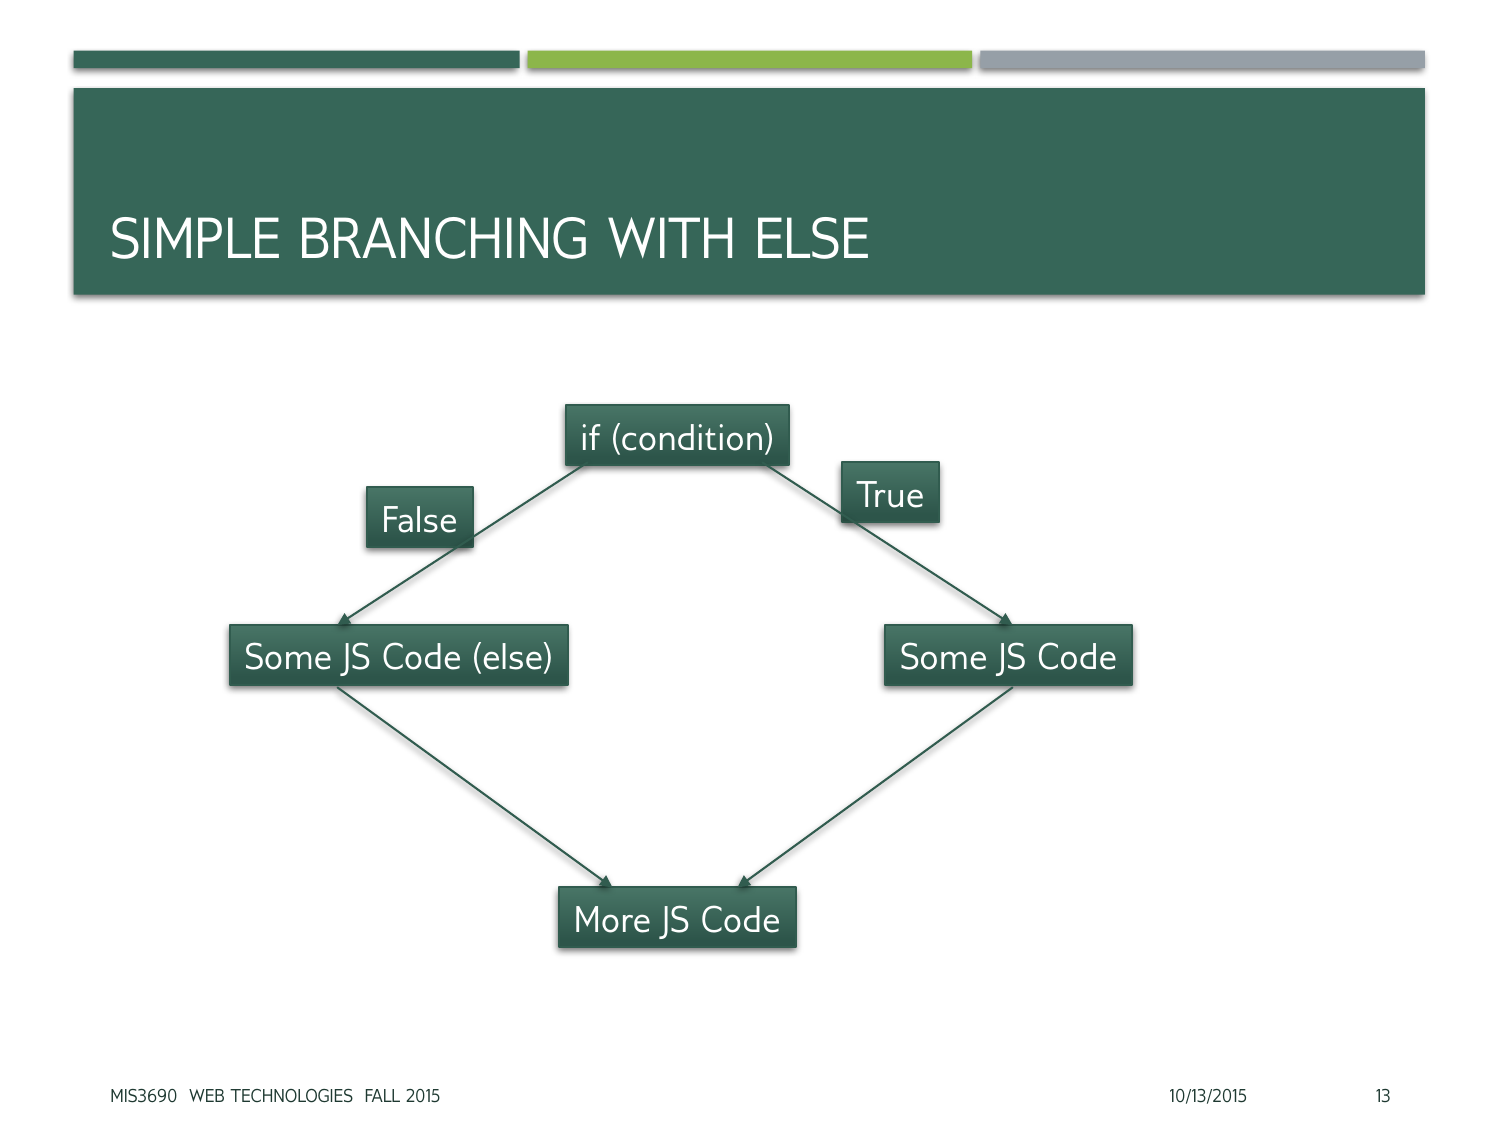

# Simple Branching With Else
if (condition)

True
False
Some JS Code (else)
Some JS Code

More JS Code
MIS3690  Web Technologies  Fall 2015
10/13/2015
13